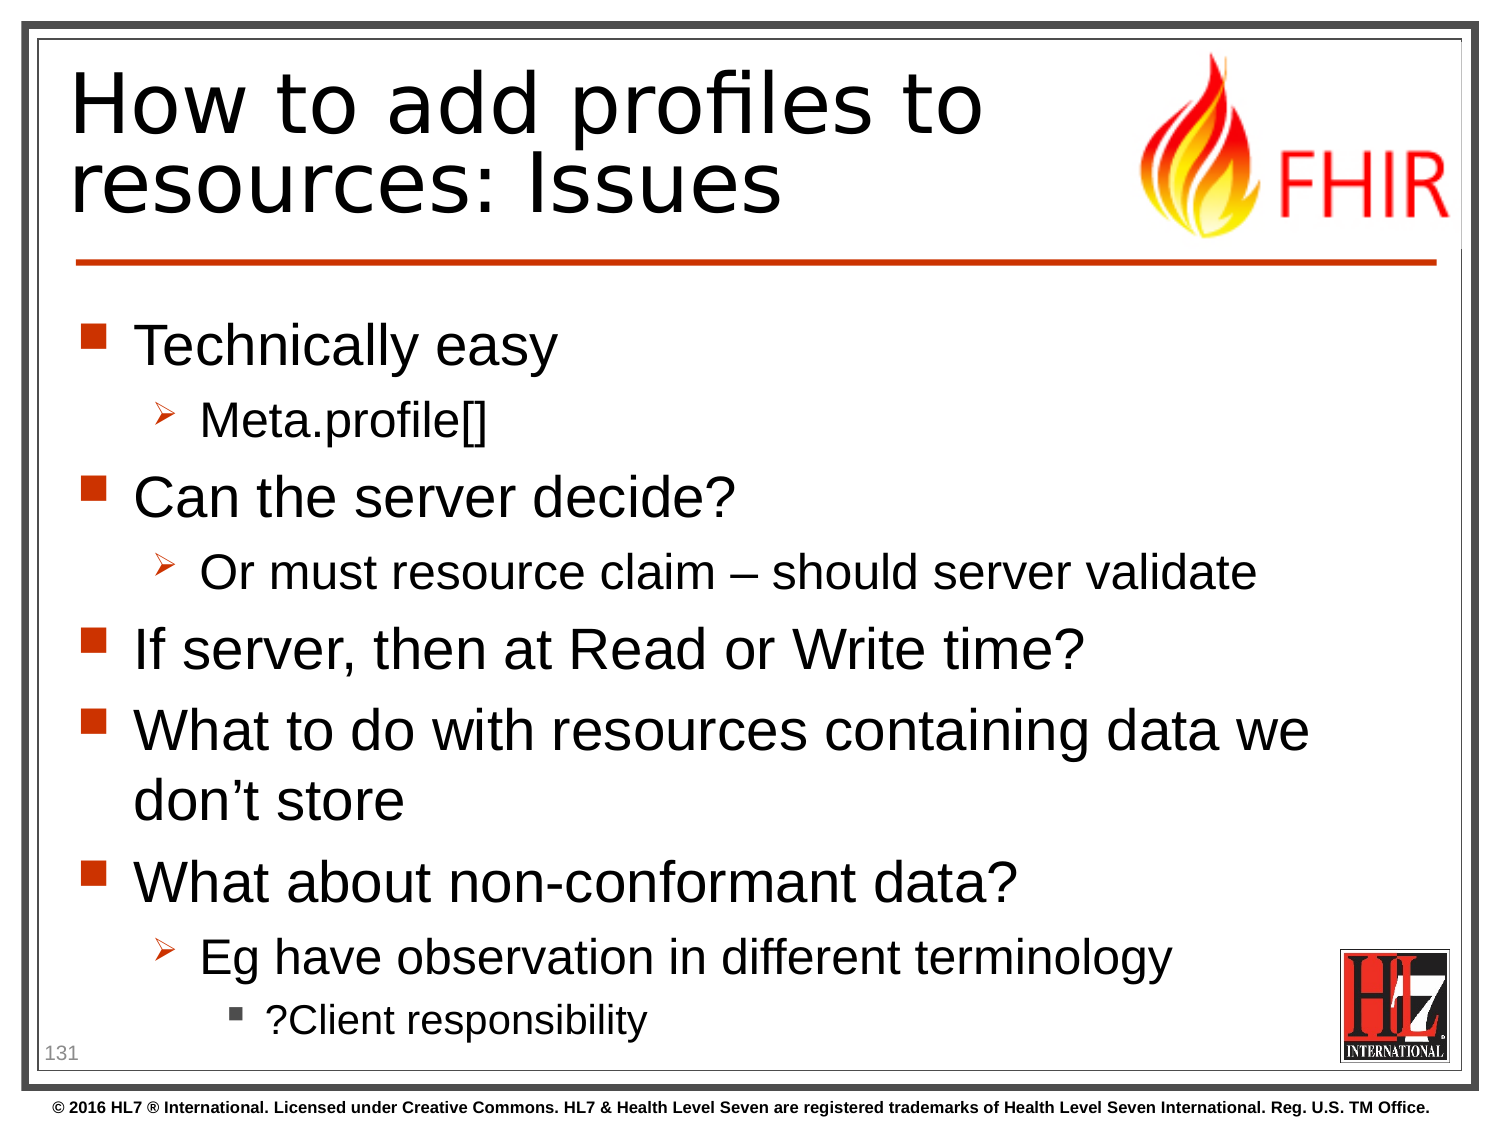

# How to add profiles to resources: Issues
Technically easy
Meta.profile[]
Can the server decide?
Or must resource claim – should server validate
If server, then at Read or Write time?
What to do with resources containing data we don’t store
What about non-conformant data?
Eg have observation in different terminology
?Client responsibility
131